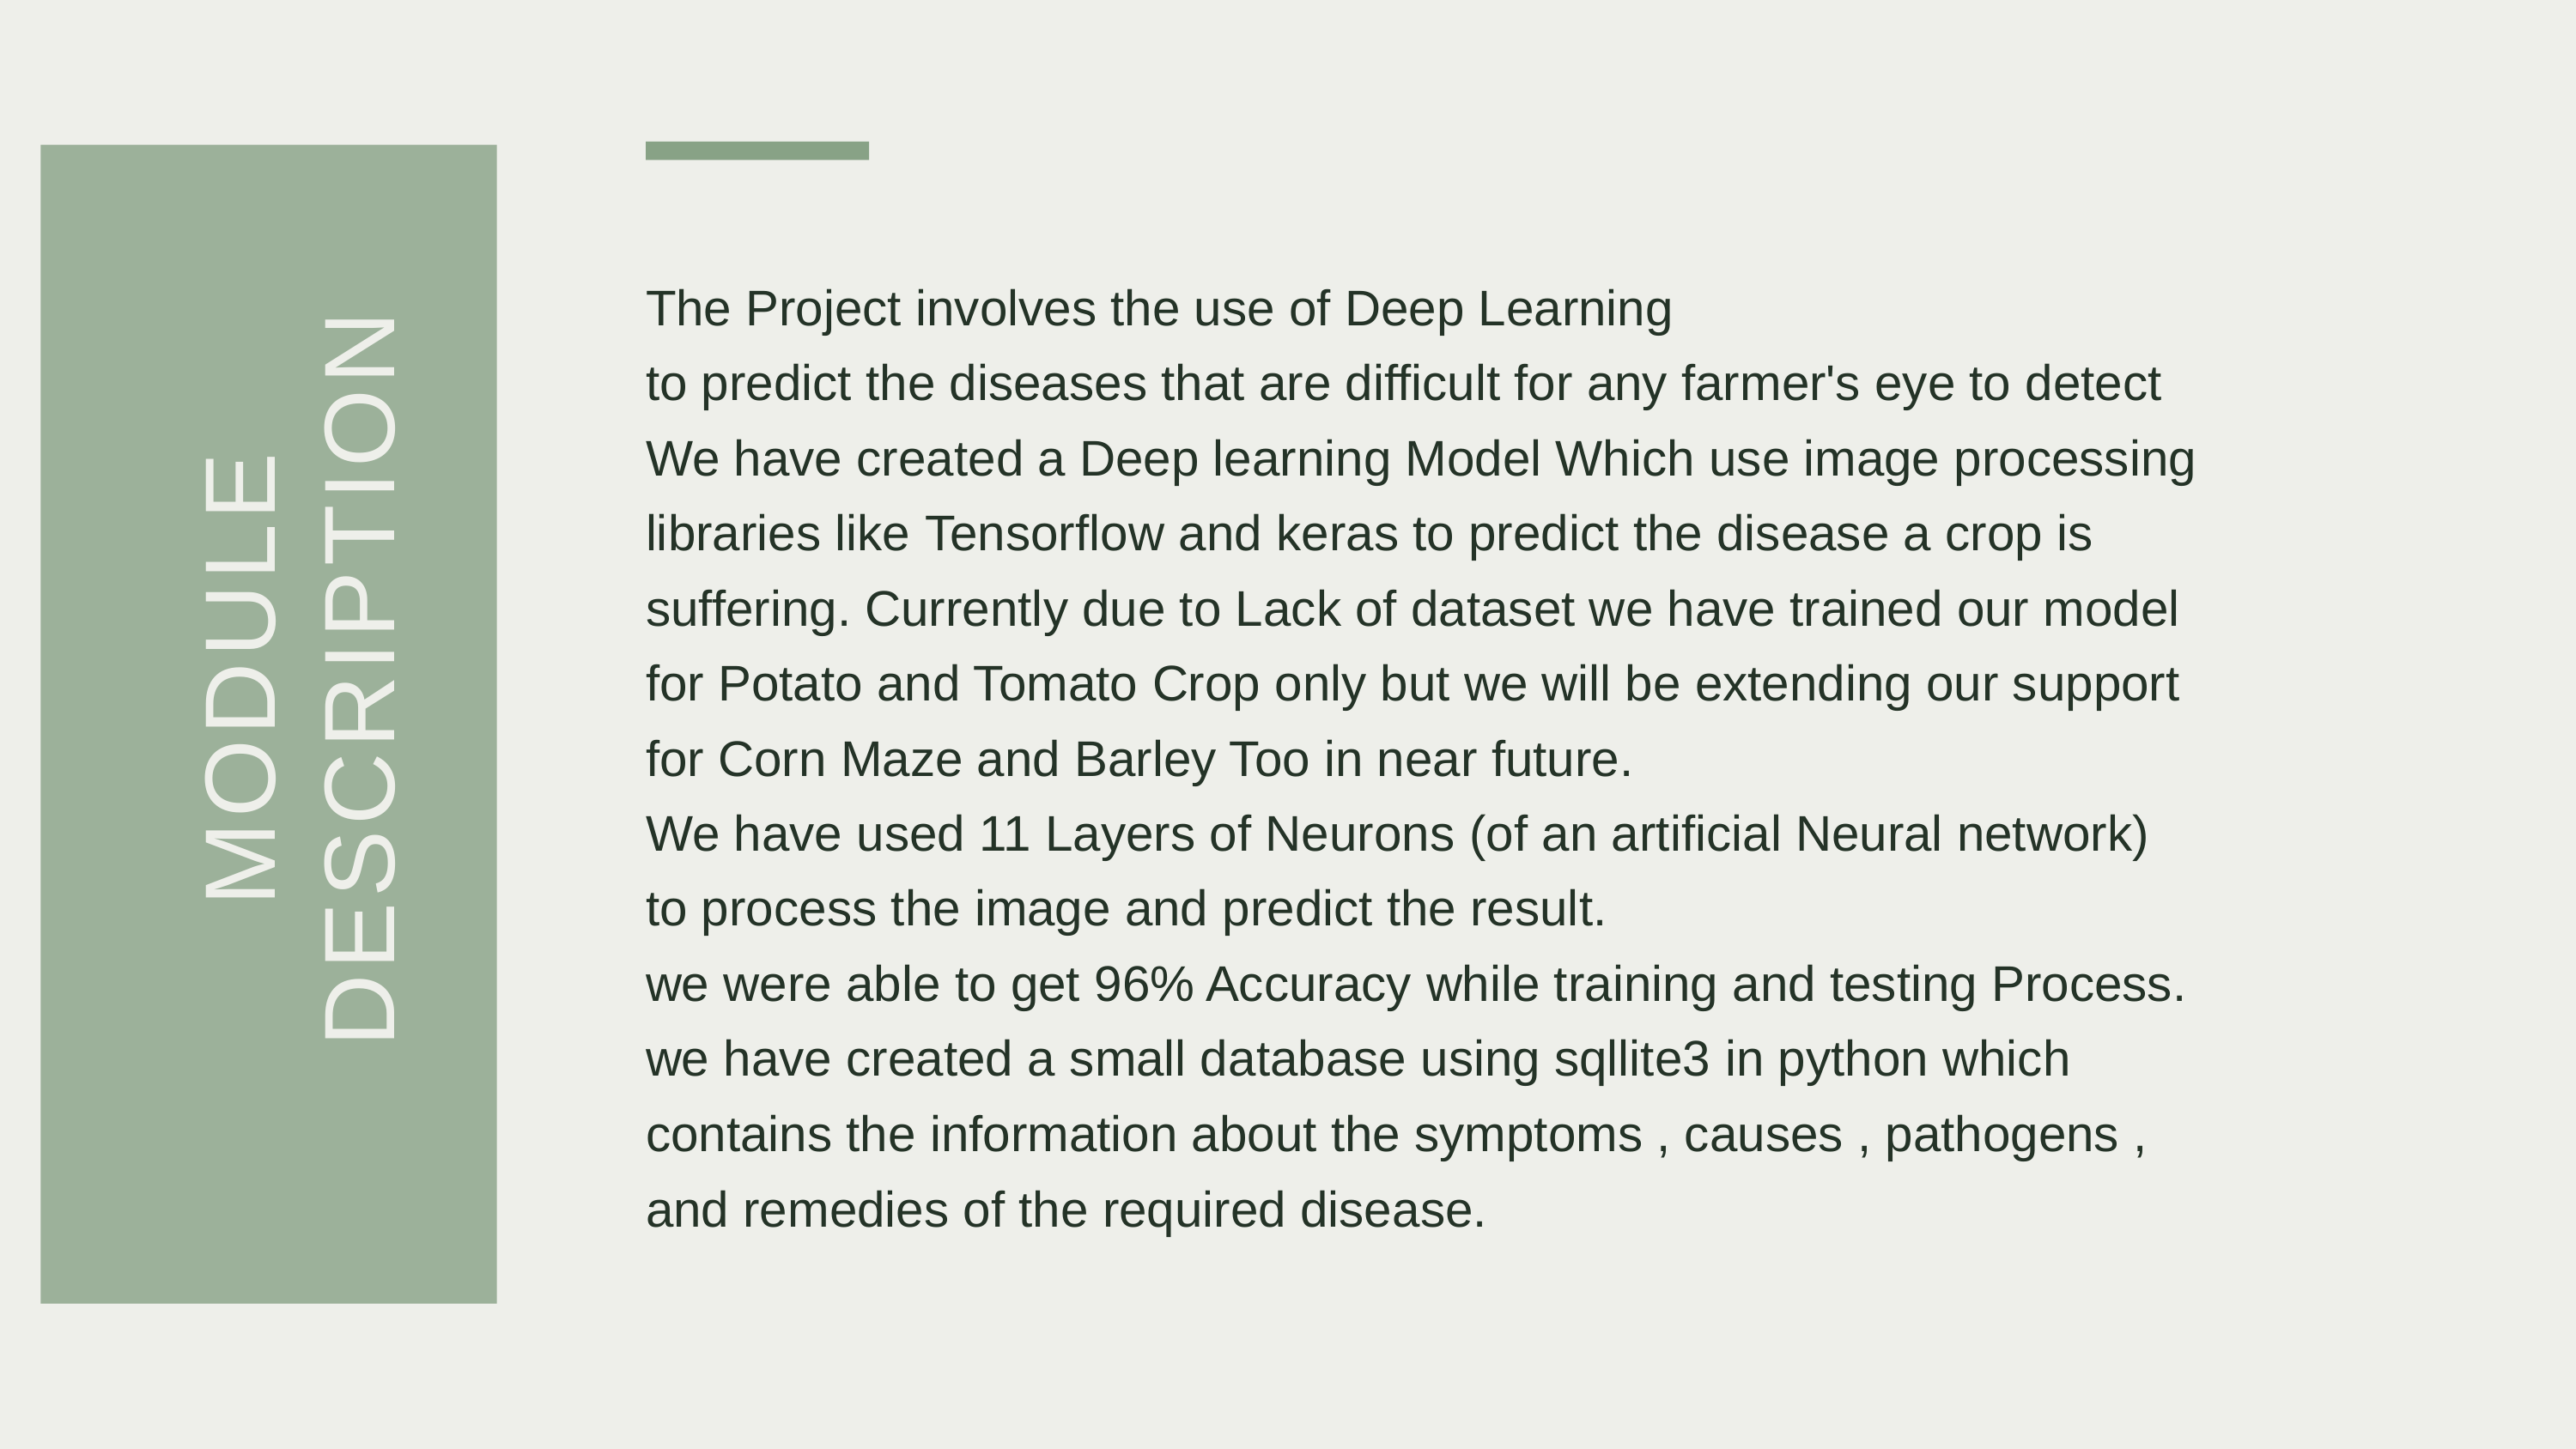

The Project involves the use of Deep Learning
to predict the diseases that are difficult for any farmer's eye to detect
We have created a Deep learning Model Which use image processing libraries like Tensorflow and keras to predict the disease a crop is suffering. Currently due to Lack of dataset we have trained our model for Potato and Tomato Crop only but we will be extending our support for Corn Maze and Barley Too in near future.
We have used 11 Layers of Neurons (of an artificial Neural network)
to process the image and predict the result.
we were able to get 96% Accuracy while training and testing Process.
we have created a small database using sqllite3 in python which contains the information about the symptoms , causes , pathogens , and remedies of the required disease.

MODULE
DESCRIPTION